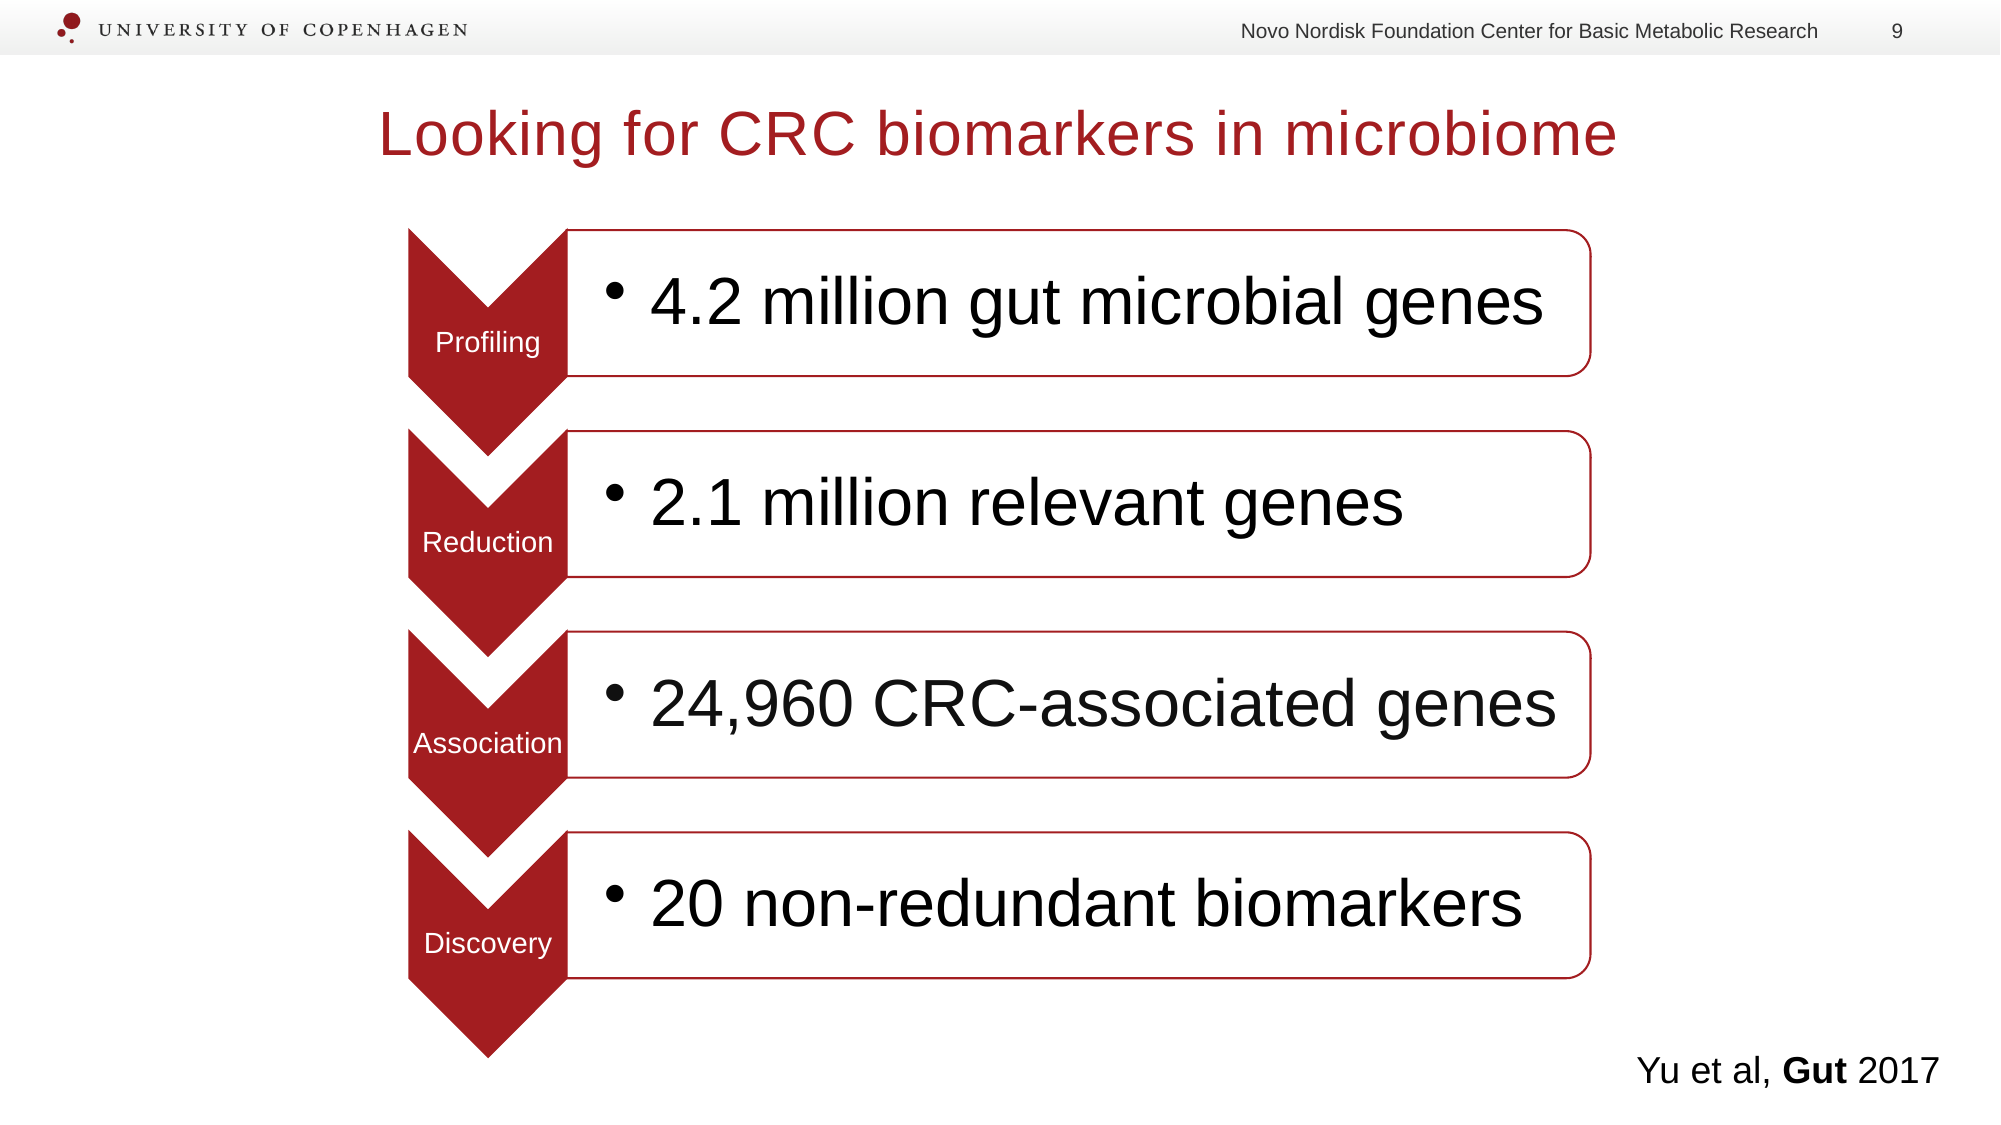

Novo Nordisk Foundation Center for Basic Metabolic Research
9
# Looking for CRC biomarkers in microbiome
Profiling
4.2 million gut microbial genes
Reduction
2.1 million relevant genes
Association
24,960 CRC-associated genes
Discovery
20 non-redundant biomarkers
Yu et al, Gut 2017